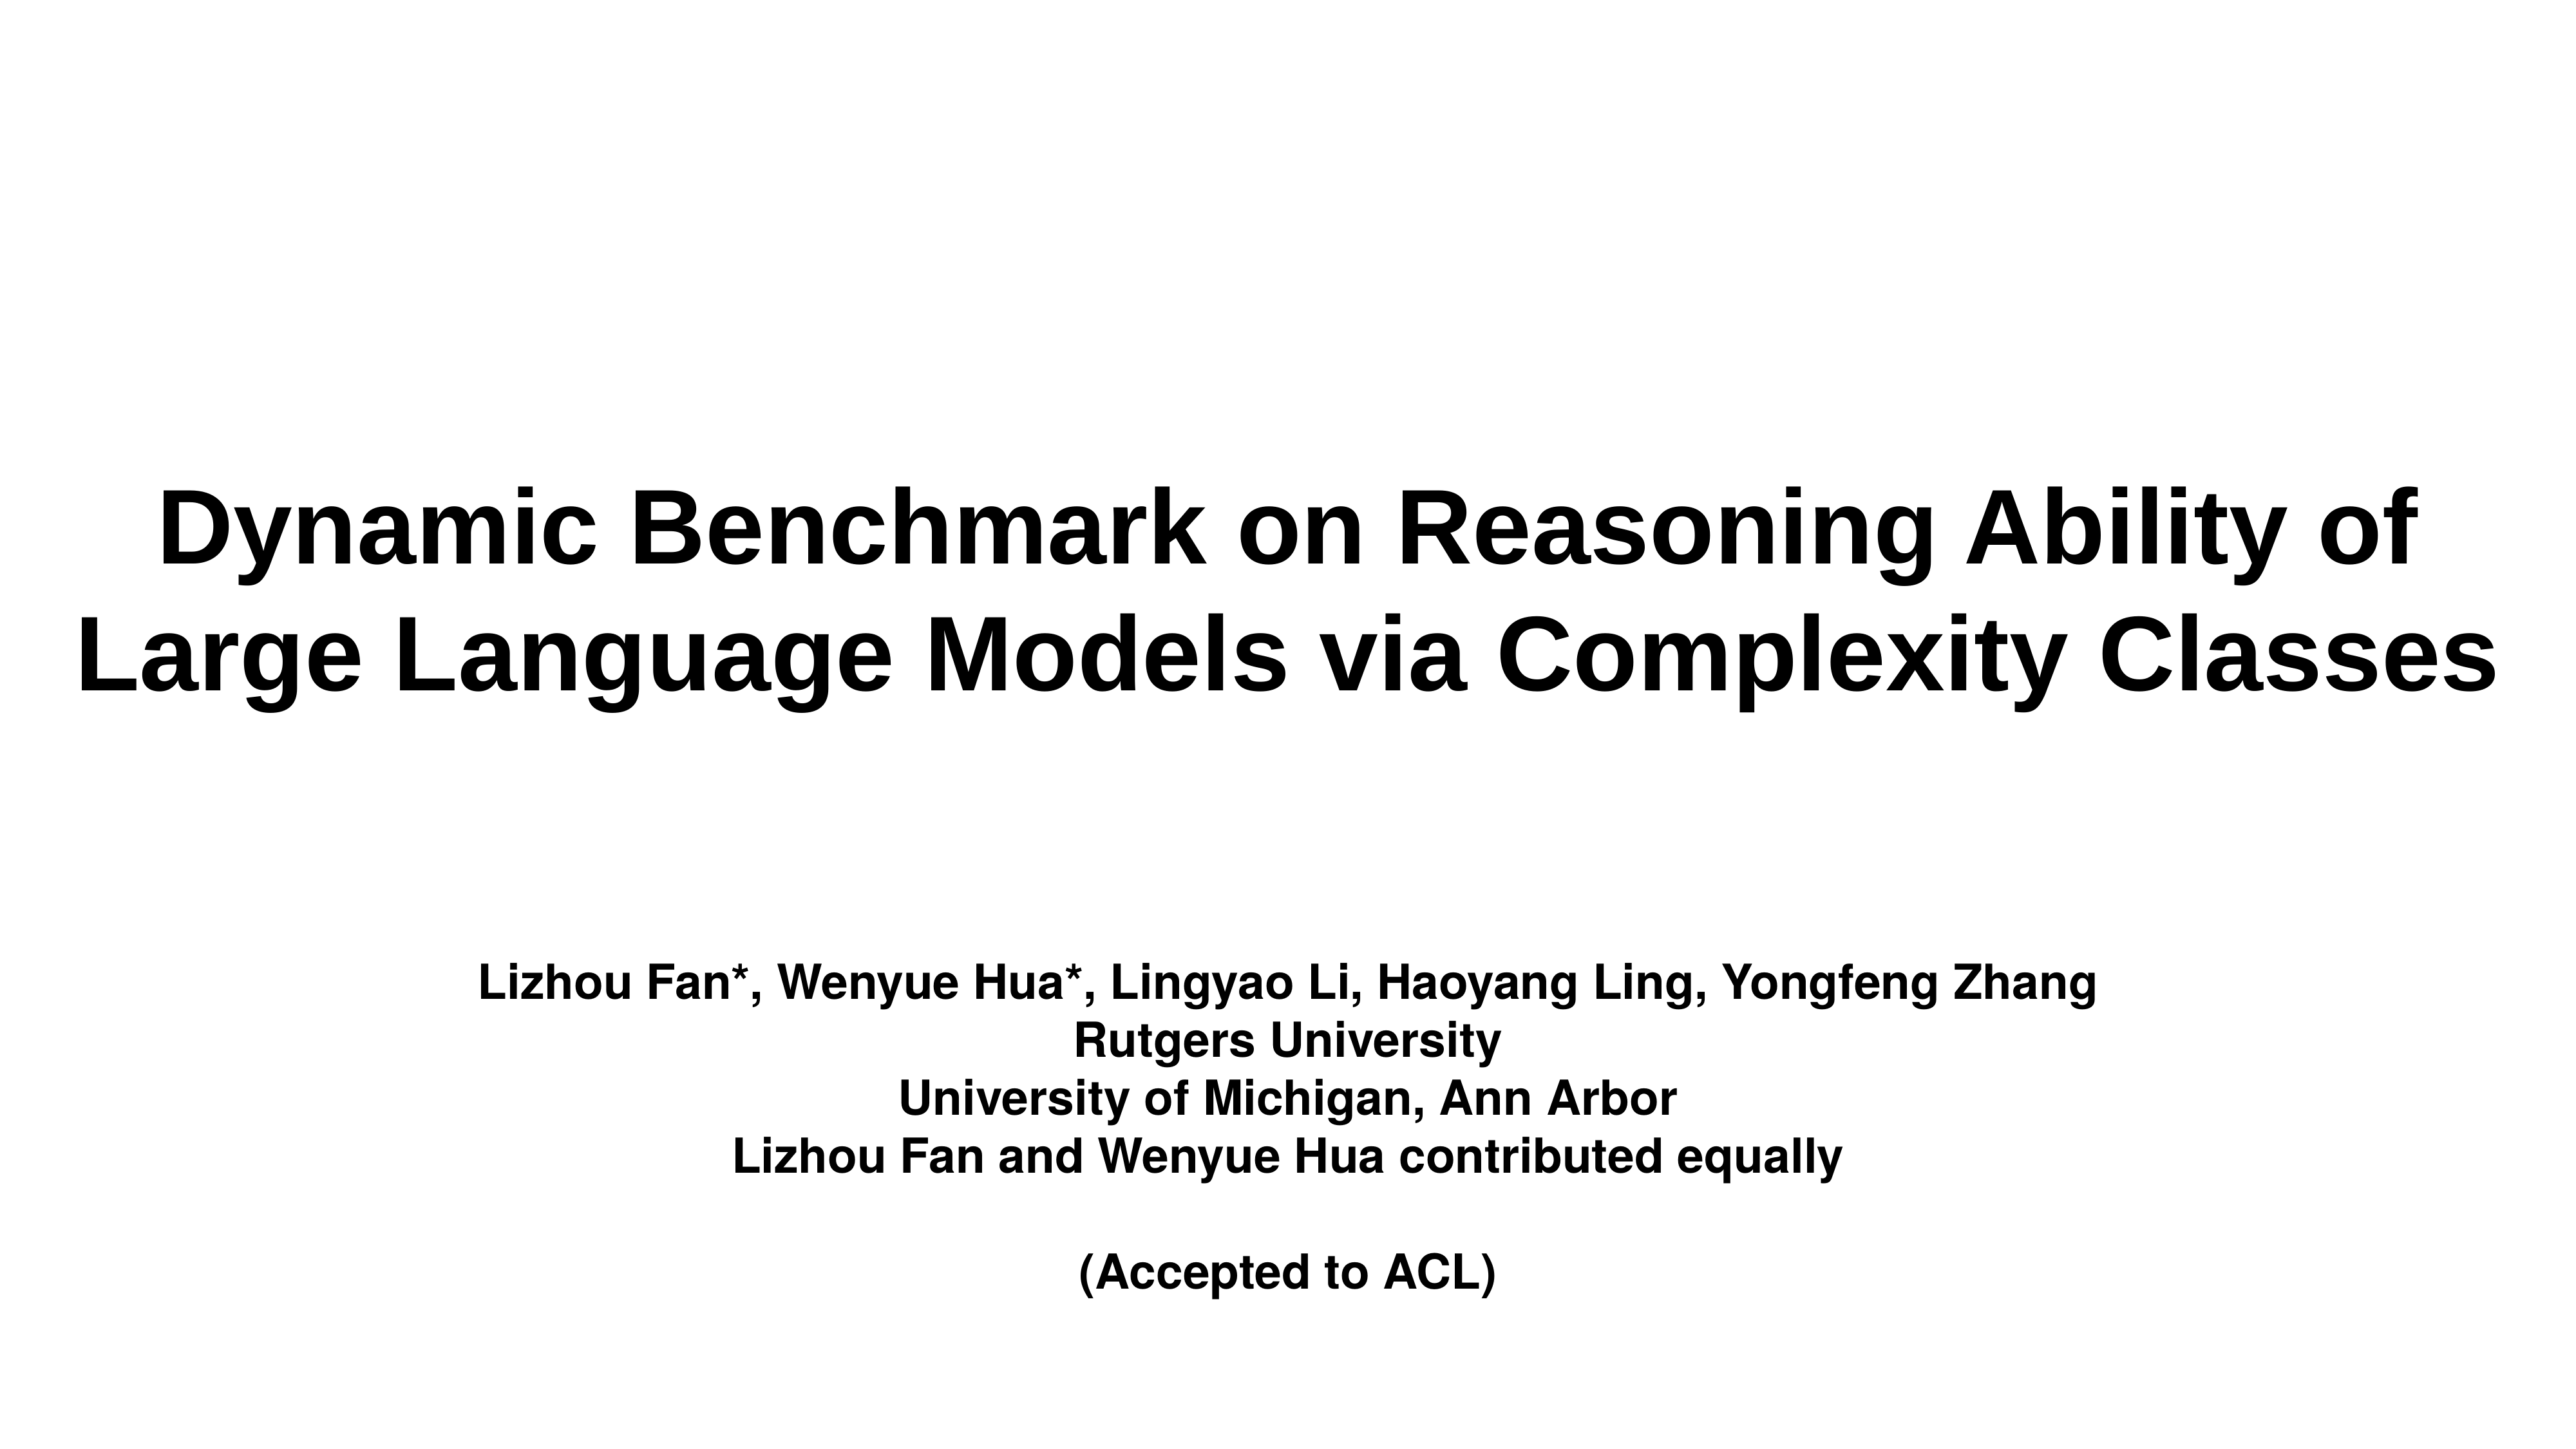

Dynamic Benchmark on Reasoning Ability of Large Language Models via Complexity Classes

Lizhou Fan*, Wenyue Hua*, Lingyao Li, Haoyang Ling, Yongfeng Zhang
Rutgers University
University of Michigan, Ann Arbor
Lizhou Fan and Wenyue Hua contributed equally

(Accepted to ACL)